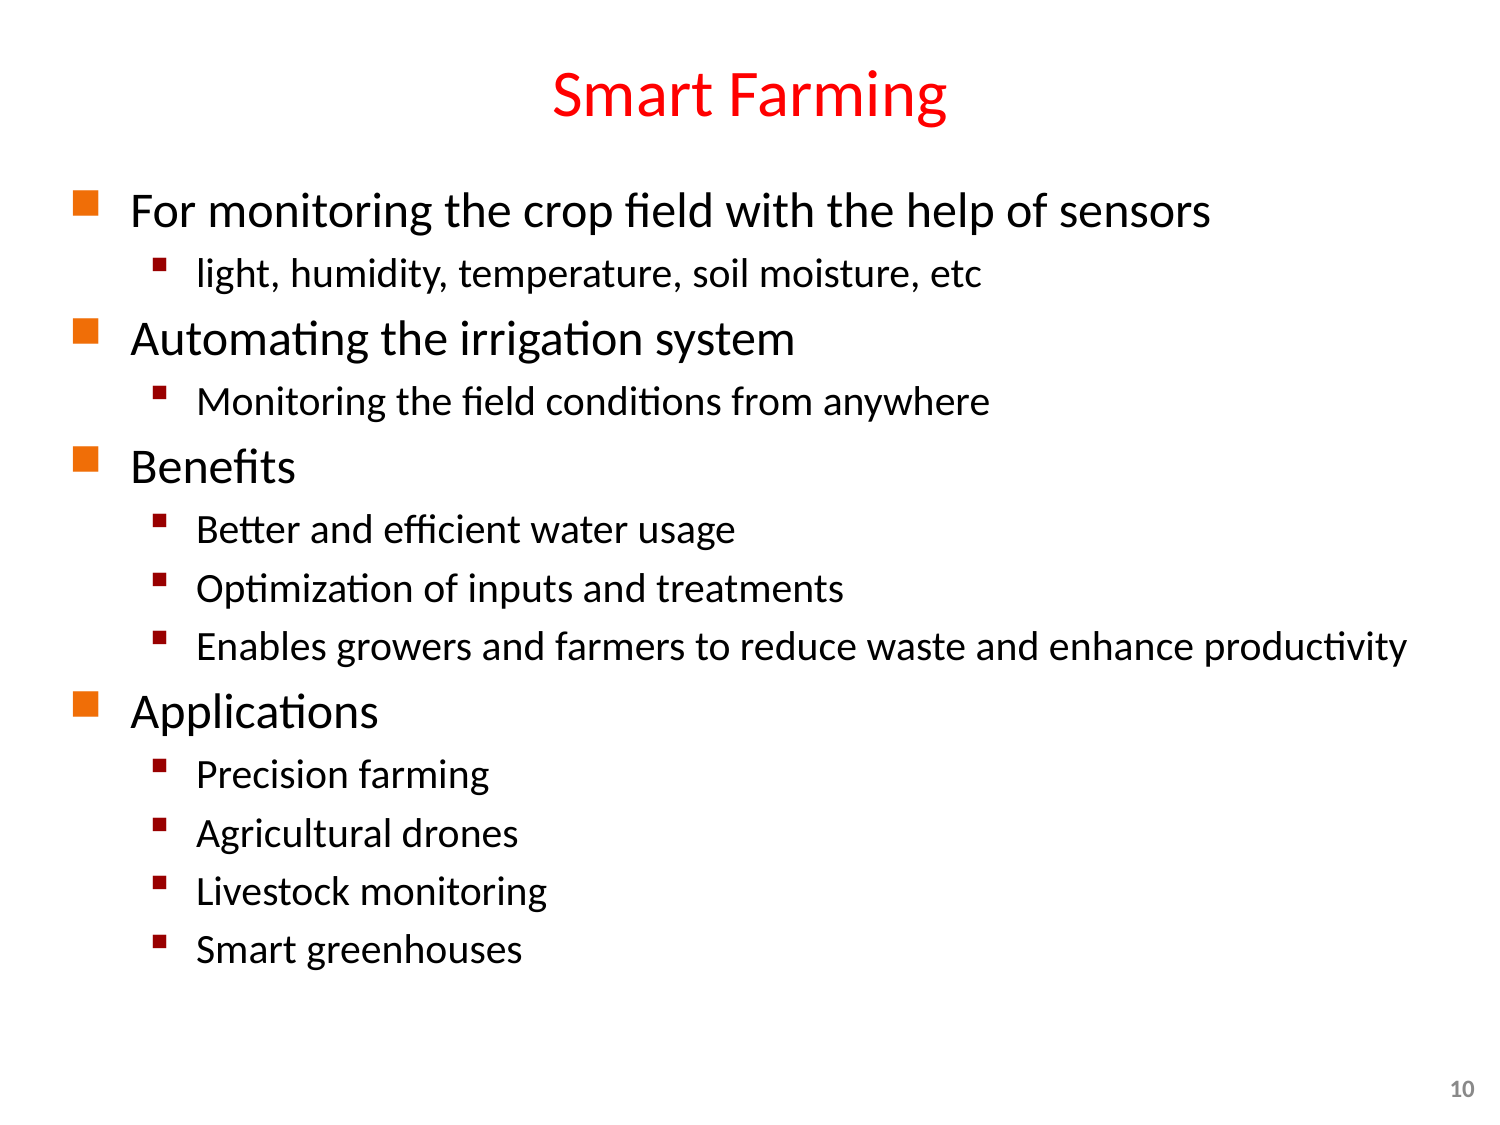

# Smart Farming
For monitoring the crop field with the help of sensors
light, humidity, temperature, soil moisture, etc
Automating the irrigation system
Monitoring the field conditions from anywhere
Benefits
Better and efficient water usage
Optimization of inputs and treatments
Enables growers and farmers to reduce waste and enhance productivity
Applications
Precision farming
Agricultural drones
Livestock monitoring
Smart greenhouses